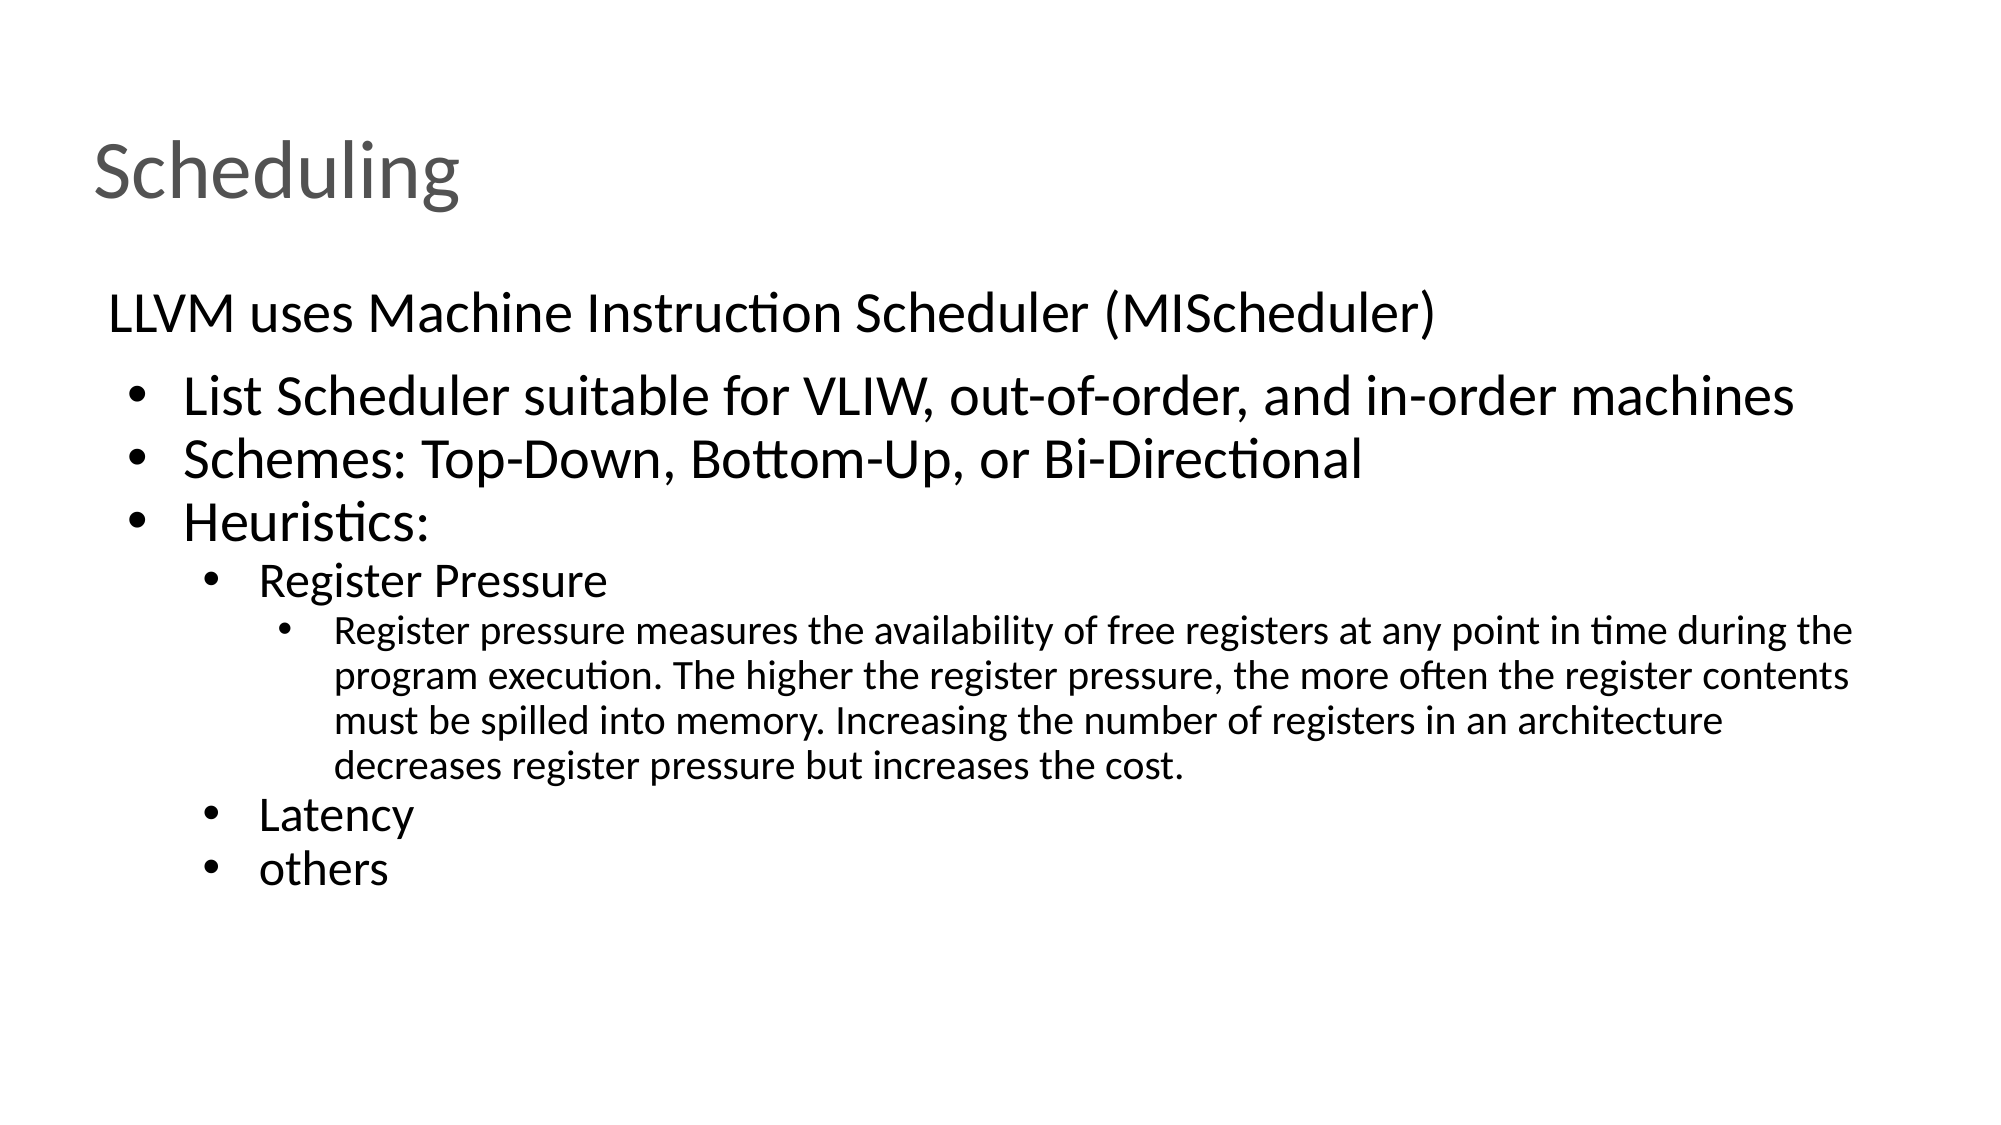

# Scheduling
LLVM uses Machine Instruction Scheduler (MIScheduler)
List Scheduler suitable for VLIW, out-of-order, and in-order machines
Schemes: Top-Down, Bottom-Up, or Bi-Directional
Heuristics:
Register Pressure
Register pressure measures the availability of free registers at any point in time during the program execution. The higher the register pressure, the more often the register contents must be spilled into memory. Increasing the number of registers in an architecture decreases register pressure but increases the cost.
Latency
others